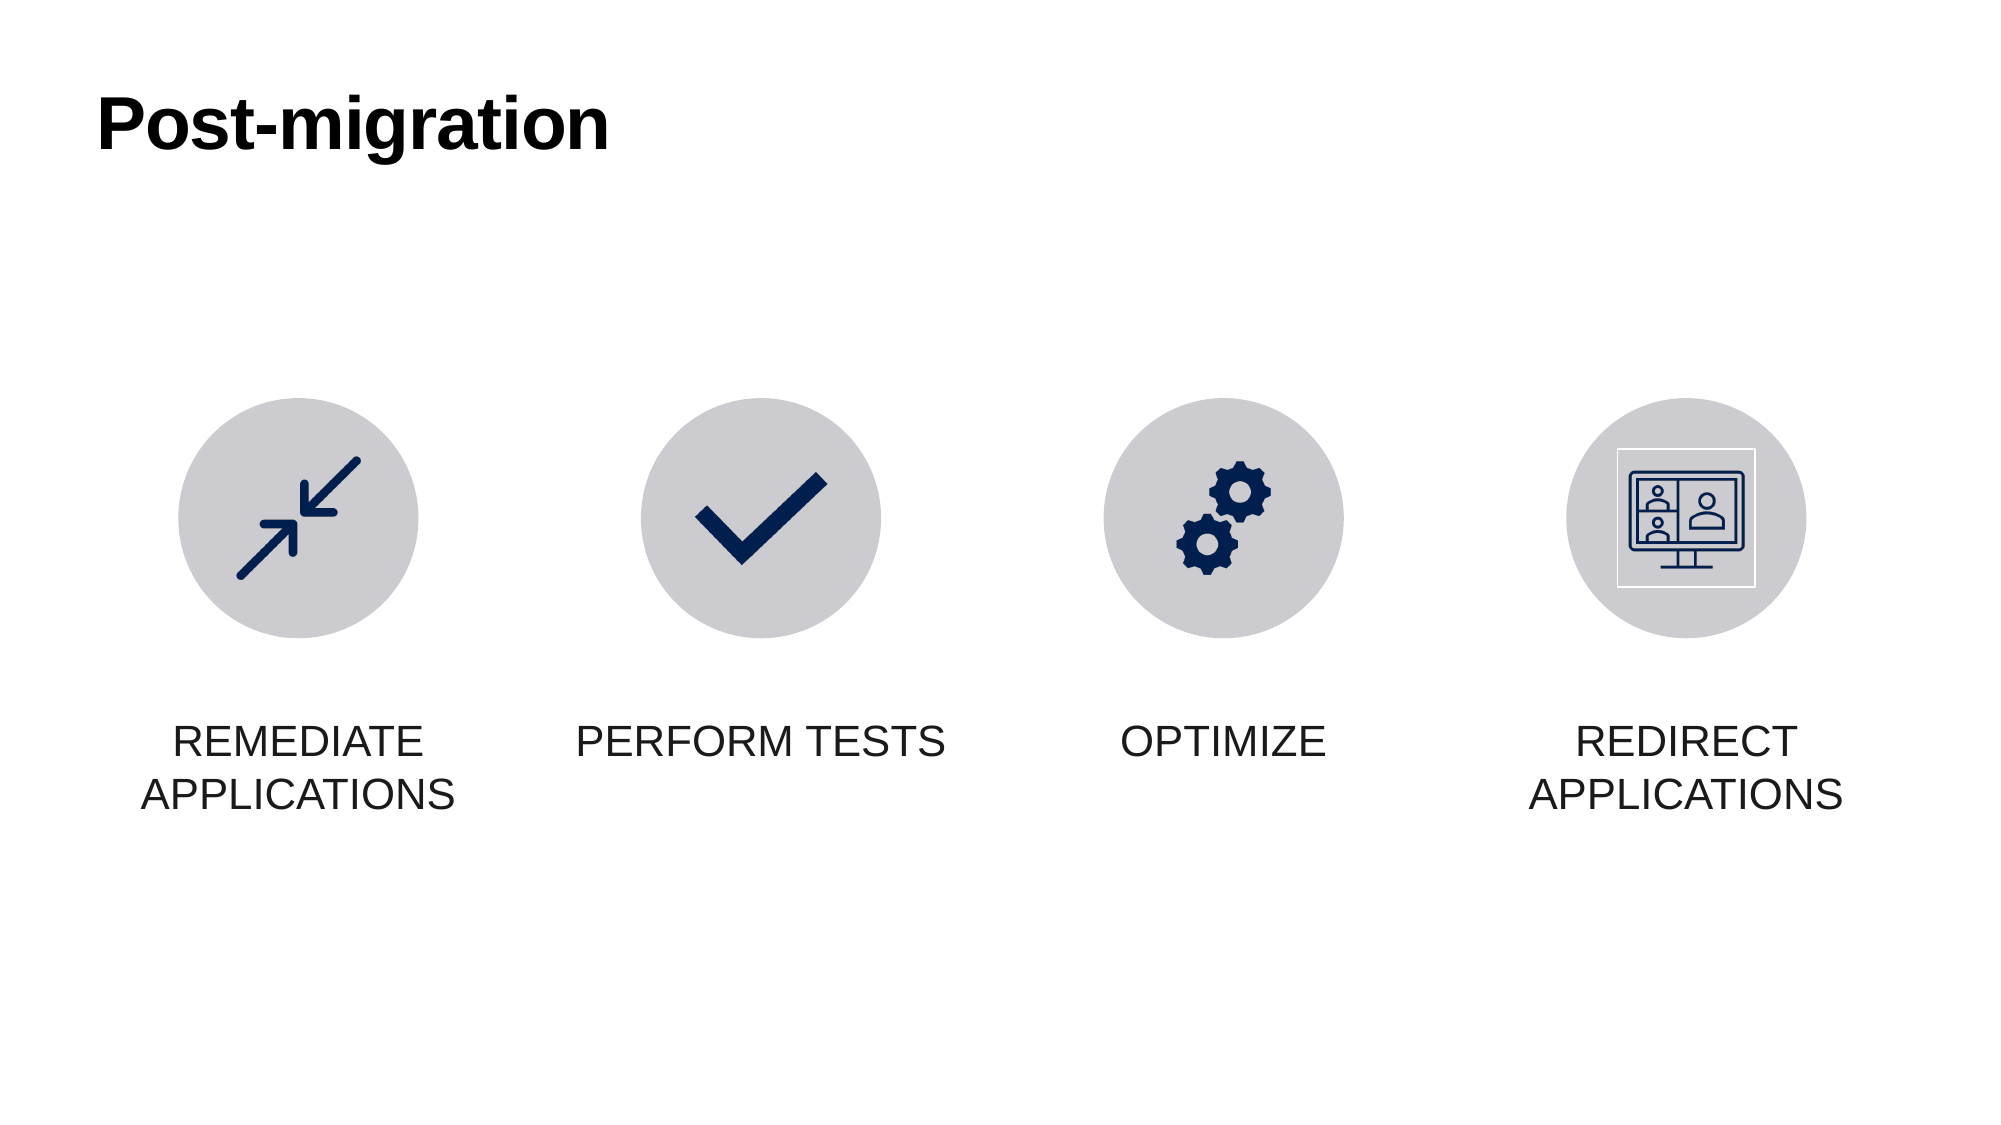

# Post-migration
Remediate applications
Perform tests
Optimize
Redirect Applications